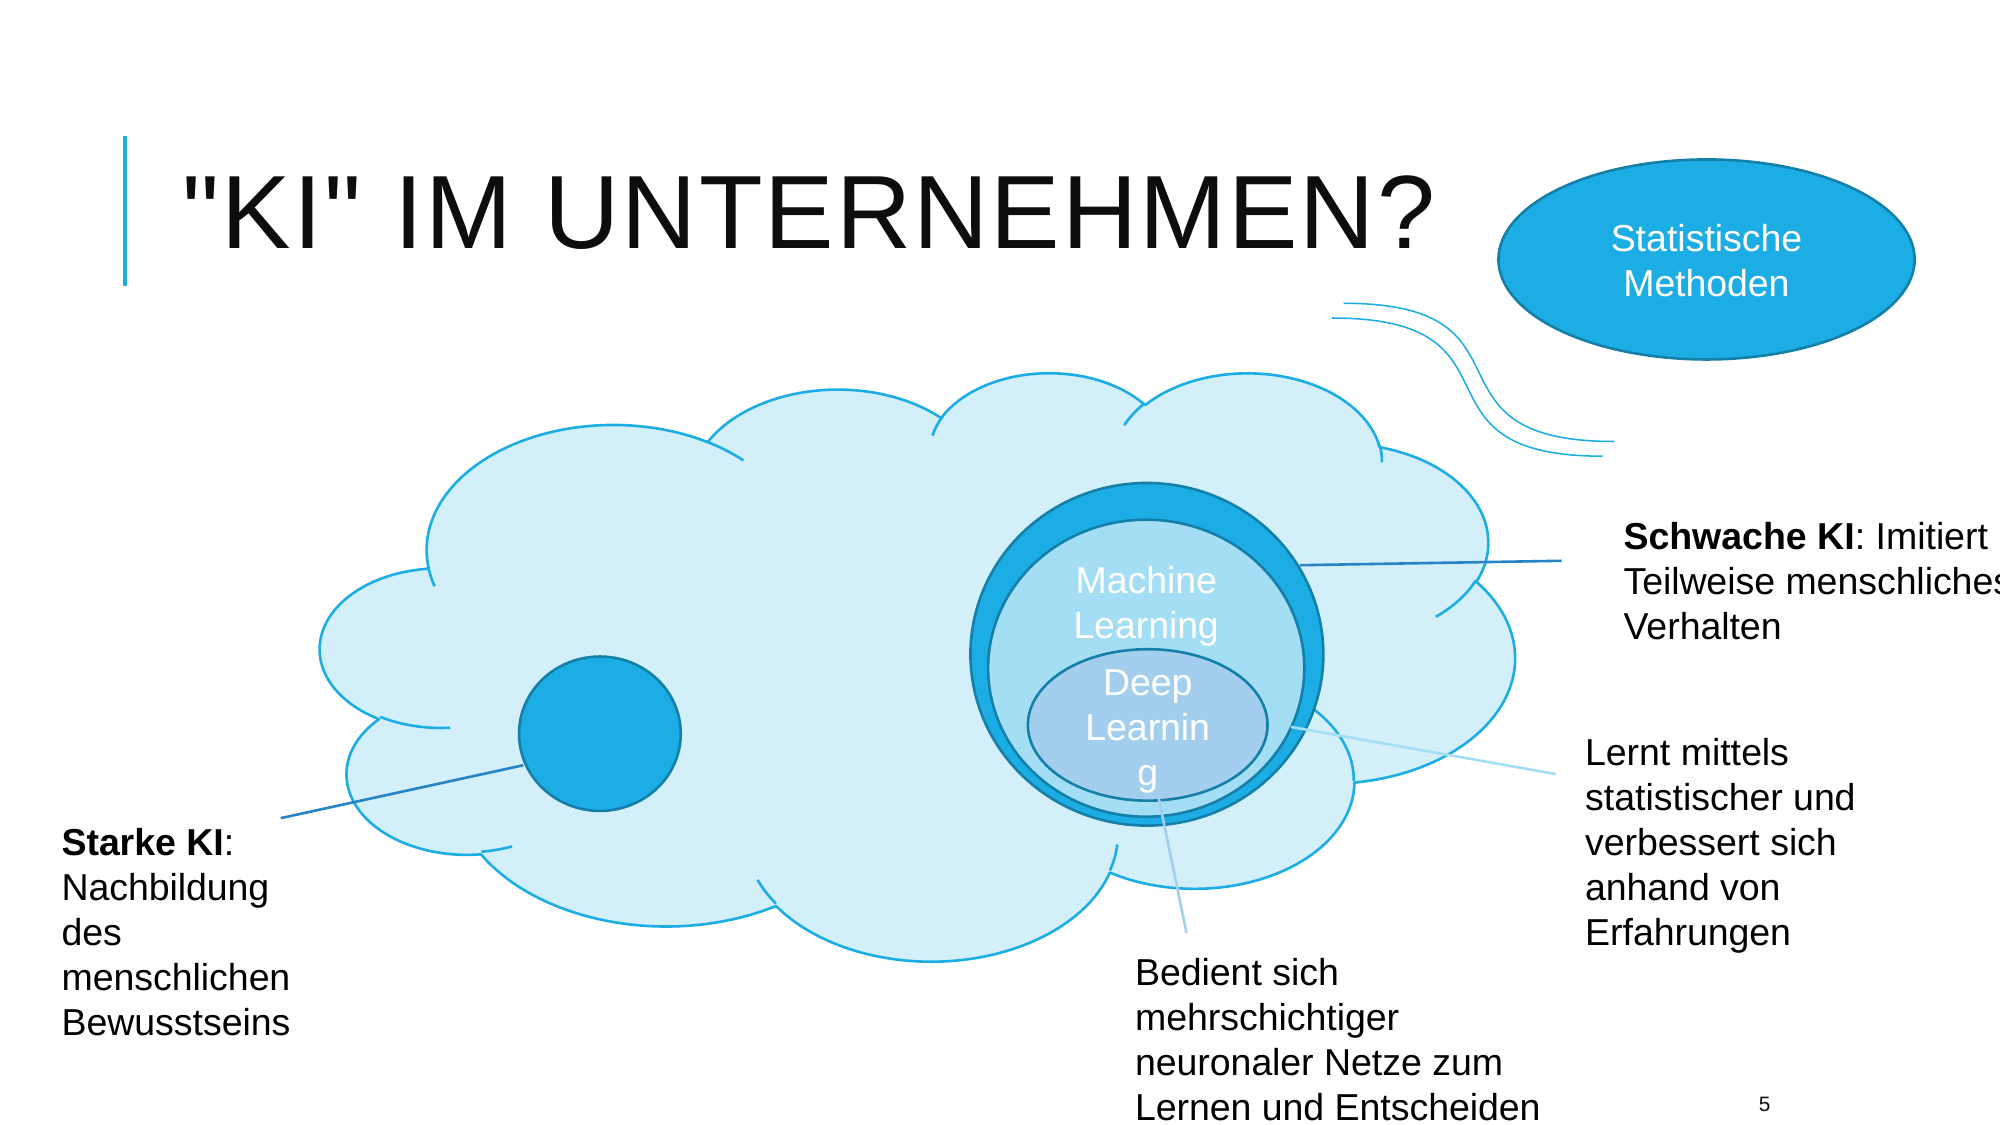

# "KI" im unternehmen?
Statistische Methoden

Schwache KI: Imitiert
Teilweise menschliches
Verhalten
Machine Learning

Deep Learning

Lernt mittels statistischer und verbessert sich anhand von Erfahrungen
Starke KI:
Nachbildung des
menschlichen
Bewusstseins
Bedient sich mehrschichtiger neuronaler Netze zum Lernen und Entscheiden
5